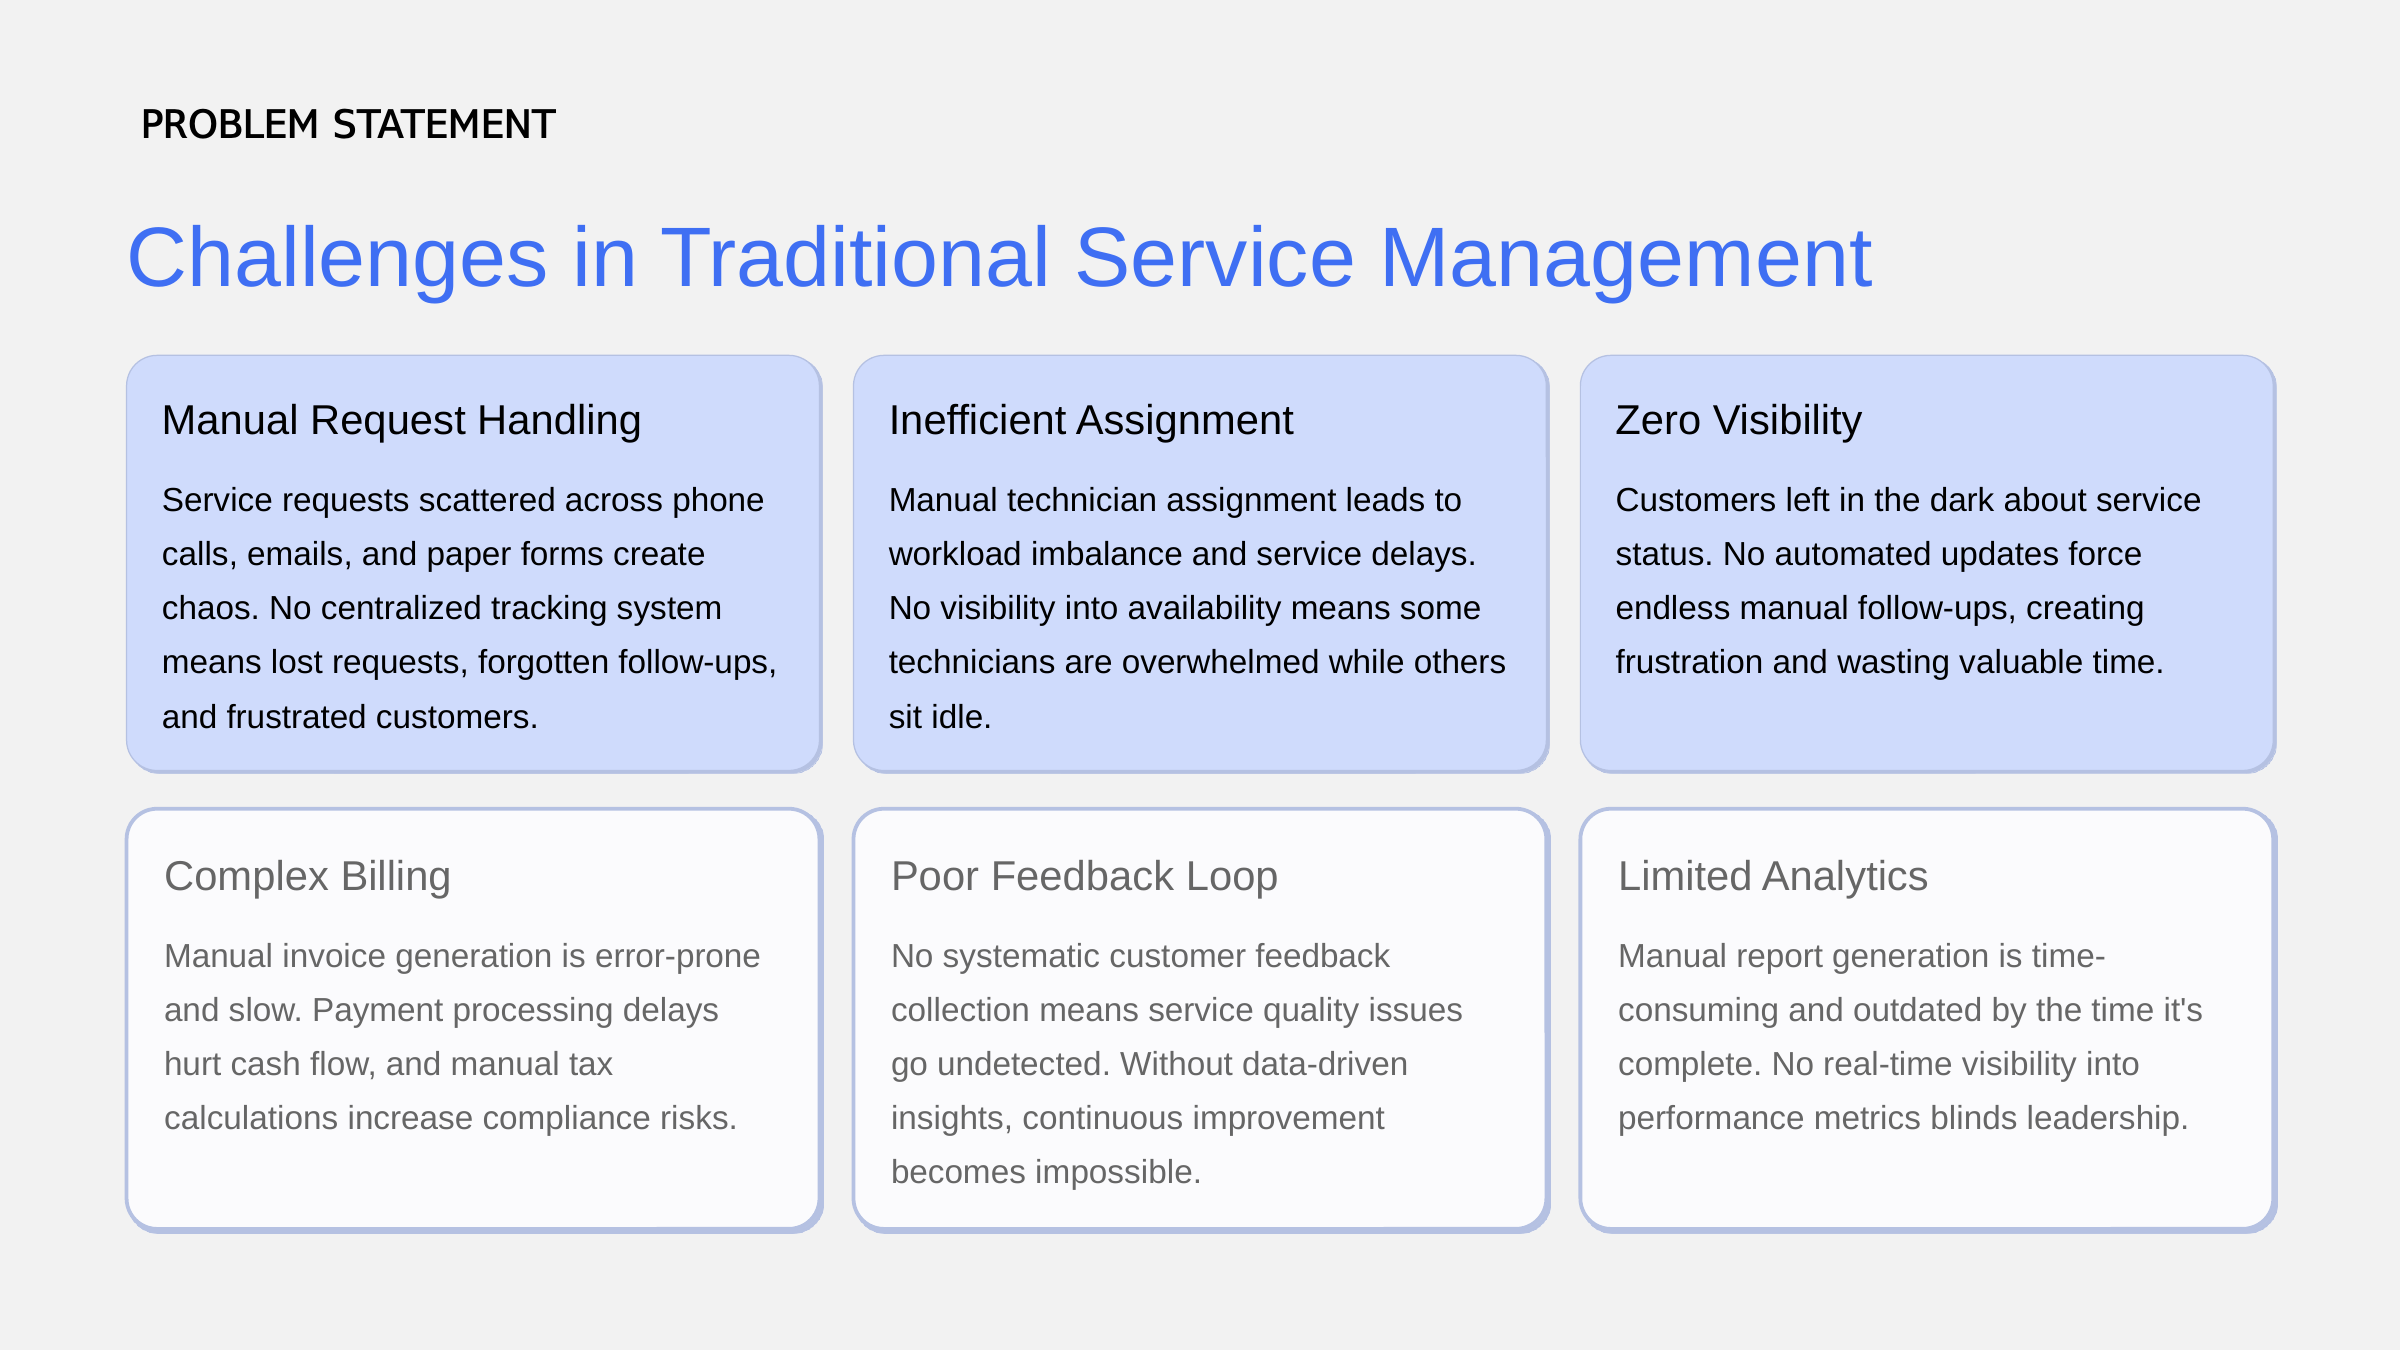

PROBLEM STATEMENT
Challenges in Traditional Service Management

Manual Request Handling
Inefficient Assignment
Zero Visibility
Service requests scattered across phone calls, emails, and paper forms create chaos. No centralized tracking system means lost requests, forgotten follow-ups, and frustrated customers.
Manual technician assignment leads to workload imbalance and service delays. No visibility into availability means some technicians are overwhelmed while others sit idle.
Customers left in the dark about service status. No automated updates force endless manual follow-ups, creating frustration and wasting valuable time.

Complex Billing
Poor Feedback Loop
Limited Analytics
Manual invoice generation is error-prone and slow. Payment processing delays hurt cash flow, and manual tax calculations increase compliance risks.
No systematic customer feedback collection means service quality issues go undetected. Without data-driven insights, continuous improvement becomes impossible.
Manual report generation is time-consuming and outdated by the time it's complete. No real-time visibility into performance metrics blinds leadership.